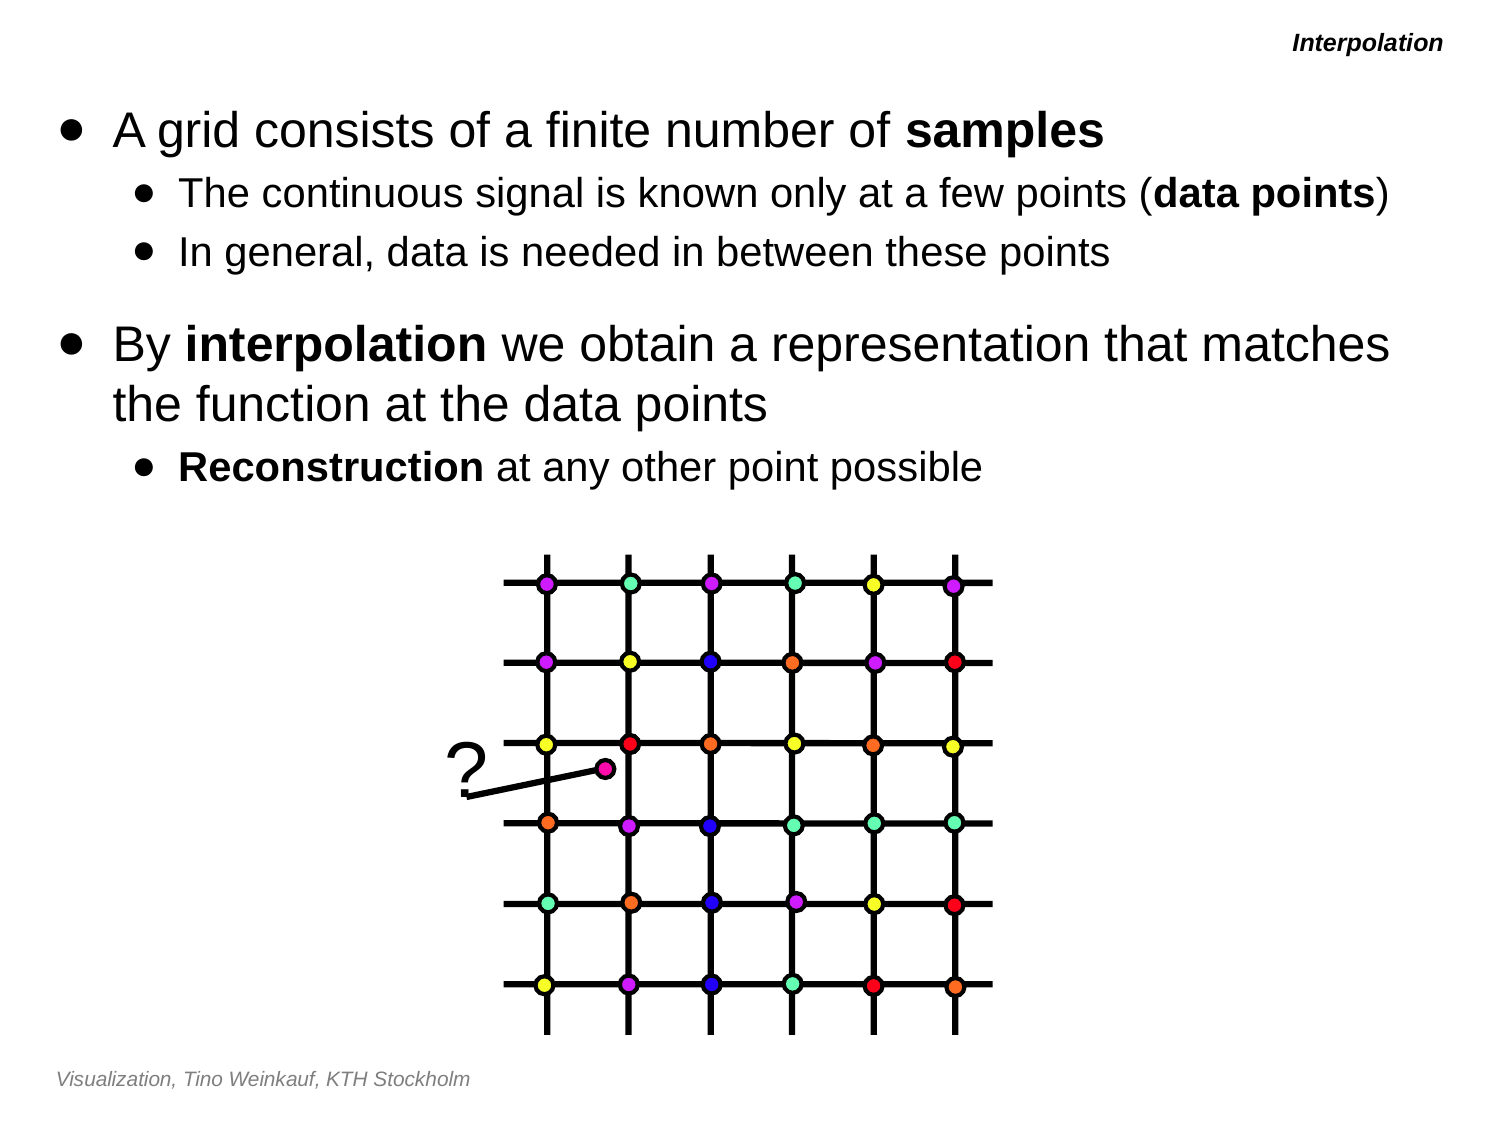

# Interpolation
A grid consists of a finite number of samples
The continuous signal is known only at a few points (data points)
In general, data is needed in between these points
By interpolation we obtain a representation that matches the function at the data points
Reconstruction at any other point possible

?